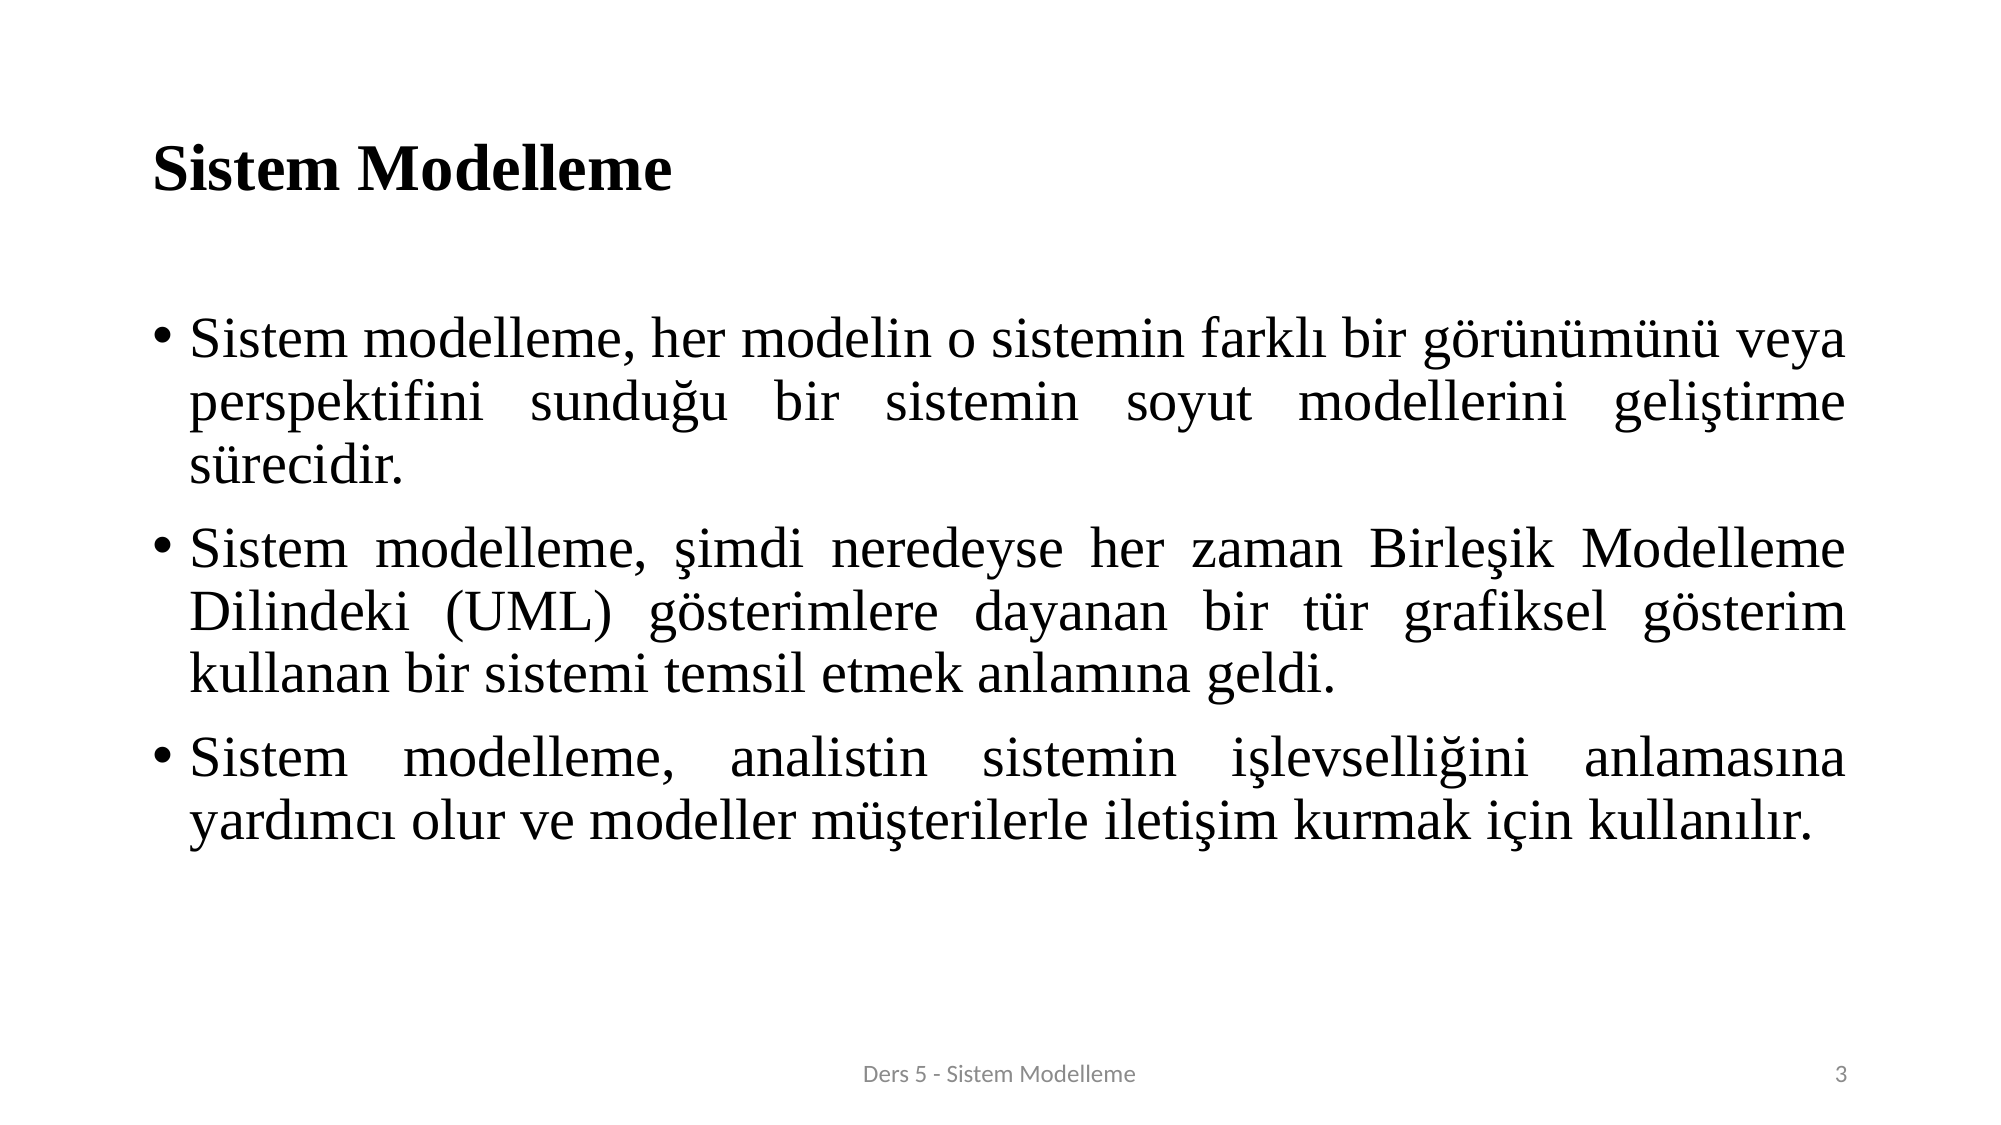

# Sistem Modelleme
Sistem modelleme, her modelin o sistemin farklı bir görünümünü veya perspektifini sunduğu bir sistemin soyut modellerini geliştirme sürecidir.
Sistem modelleme, şimdi neredeyse her zaman Birleşik Modelleme Dilindeki (UML) gösterimlere dayanan bir tür grafiksel gösterim kullanan bir sistemi temsil etmek anlamına geldi.
Sistem modelleme, analistin sistemin işlevselliğini anlamasına yardımcı olur ve modeller müşterilerle iletişim kurmak için kullanılır.
Ders 5 - Sistem Modelleme
3